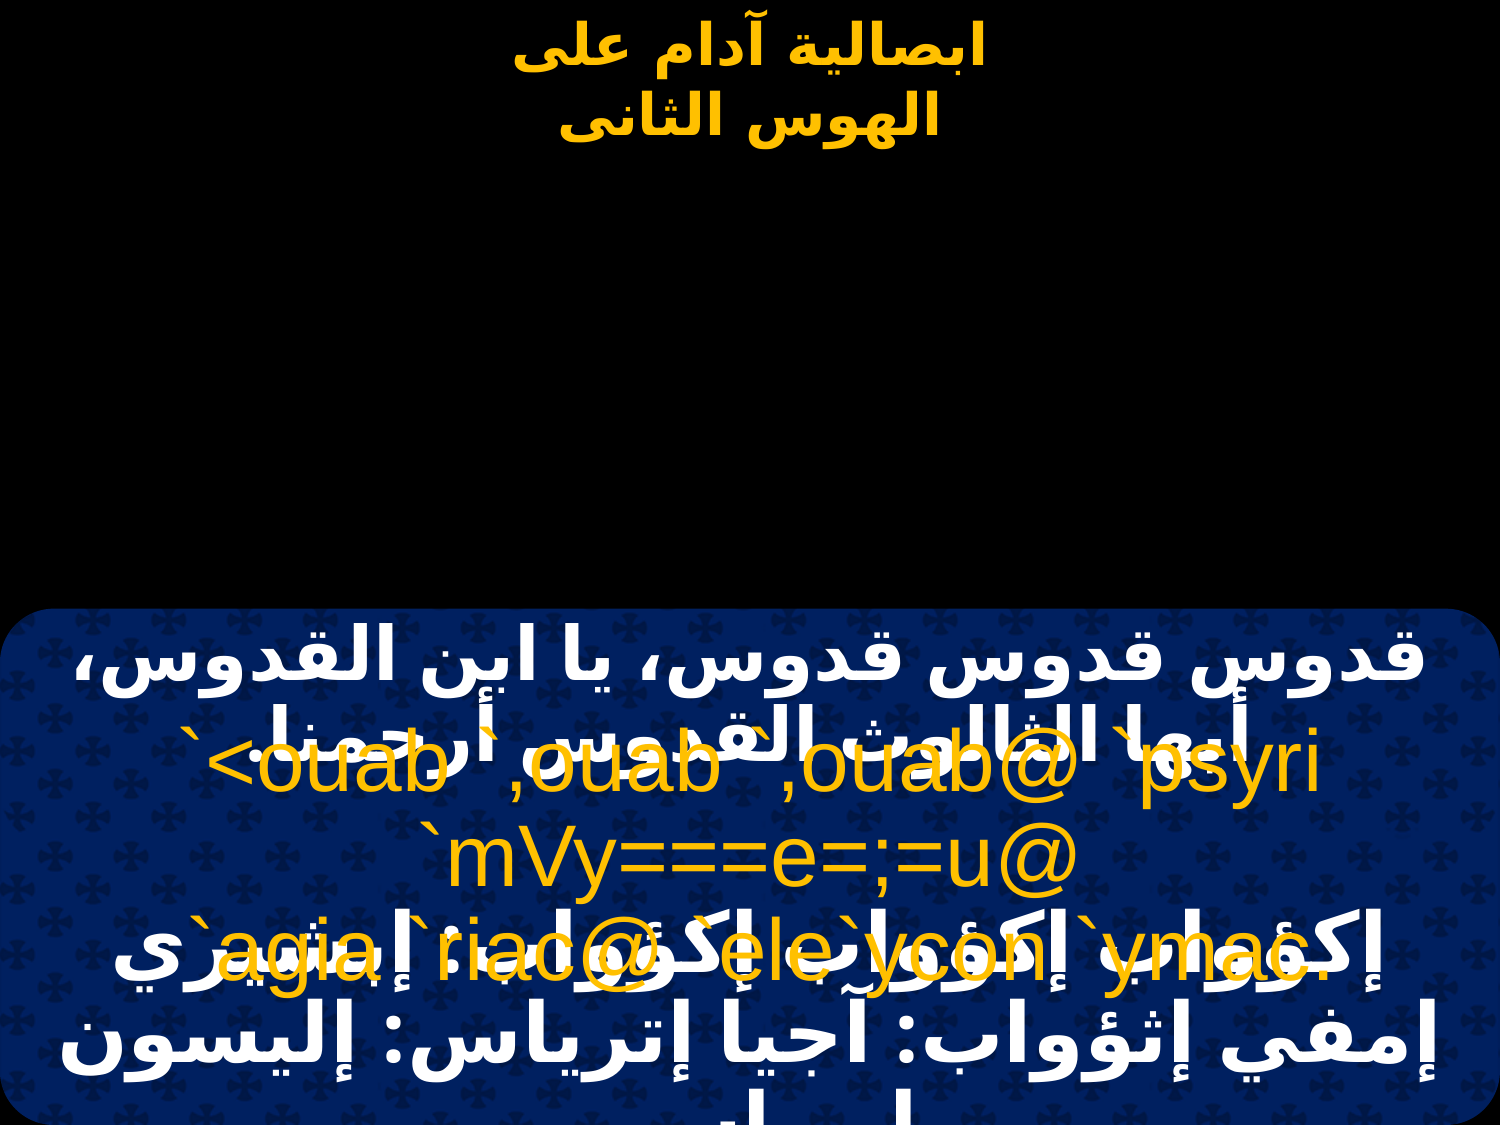

#
قدوس قدوس قدوس، يا ابن القدوس، أيها الثالوث القدوس أرحمنا.

`<ouab `,ouab `,ouab@ `psyri `mVy===e=;=u@
 `agia `riac@ `ele`ycon `ymac.
إكؤواب إكؤواب إكؤواب: إبشيري إمفي إثؤواب: آجيا إترياس: إليسون إيمـاس.